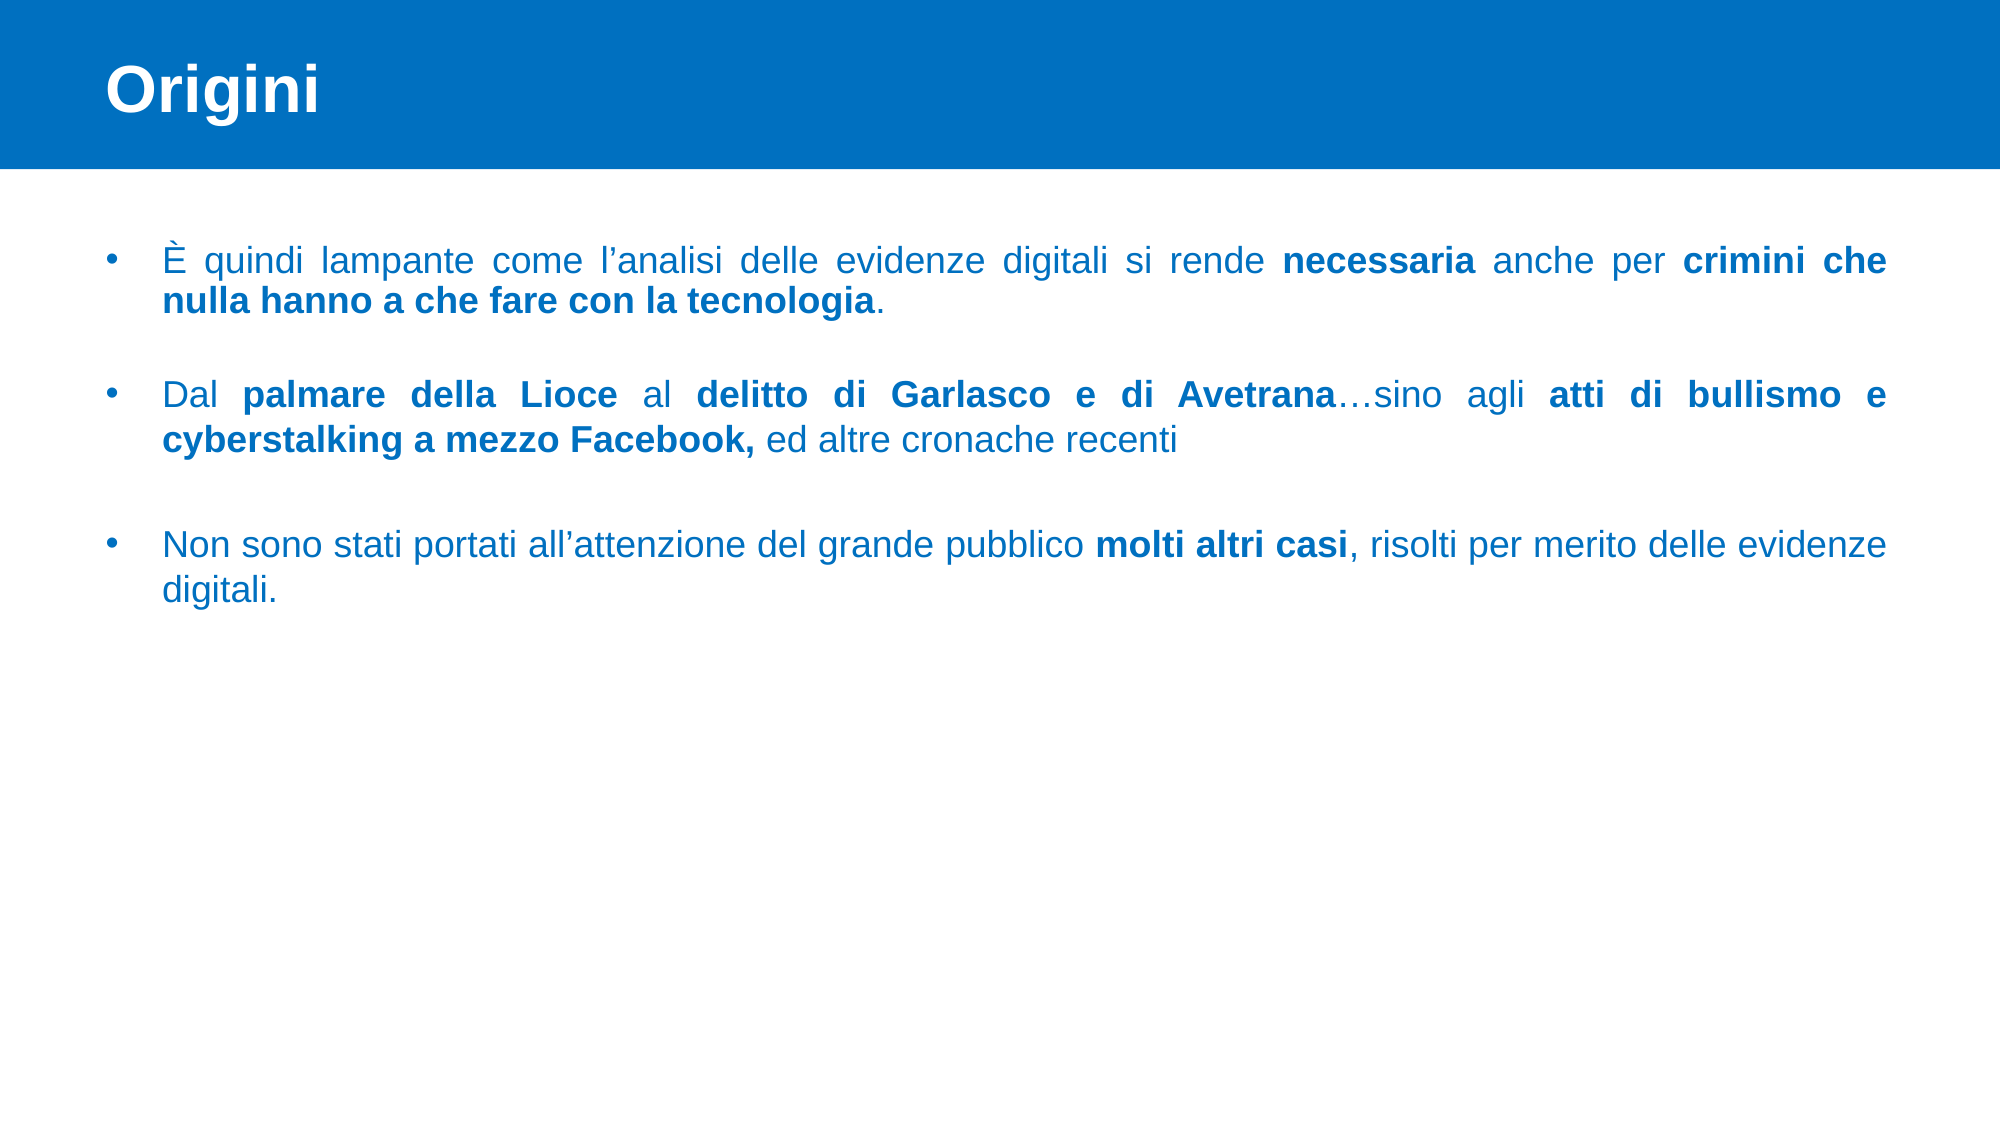

Origini
È quindi lampante come l’analisi delle evidenze digitali si rende necessaria anche per crimini che nulla hanno a che fare con la tecnologia.

Dal palmare della Lioce al delitto di Garlasco e di Avetrana…sino agli atti di bullismo e cyberstalking a mezzo Facebook, ed altre cronache recenti

Non sono stati portati all’attenzione del grande pubblico molti altri casi, risolti per merito delle evidenze digitali.